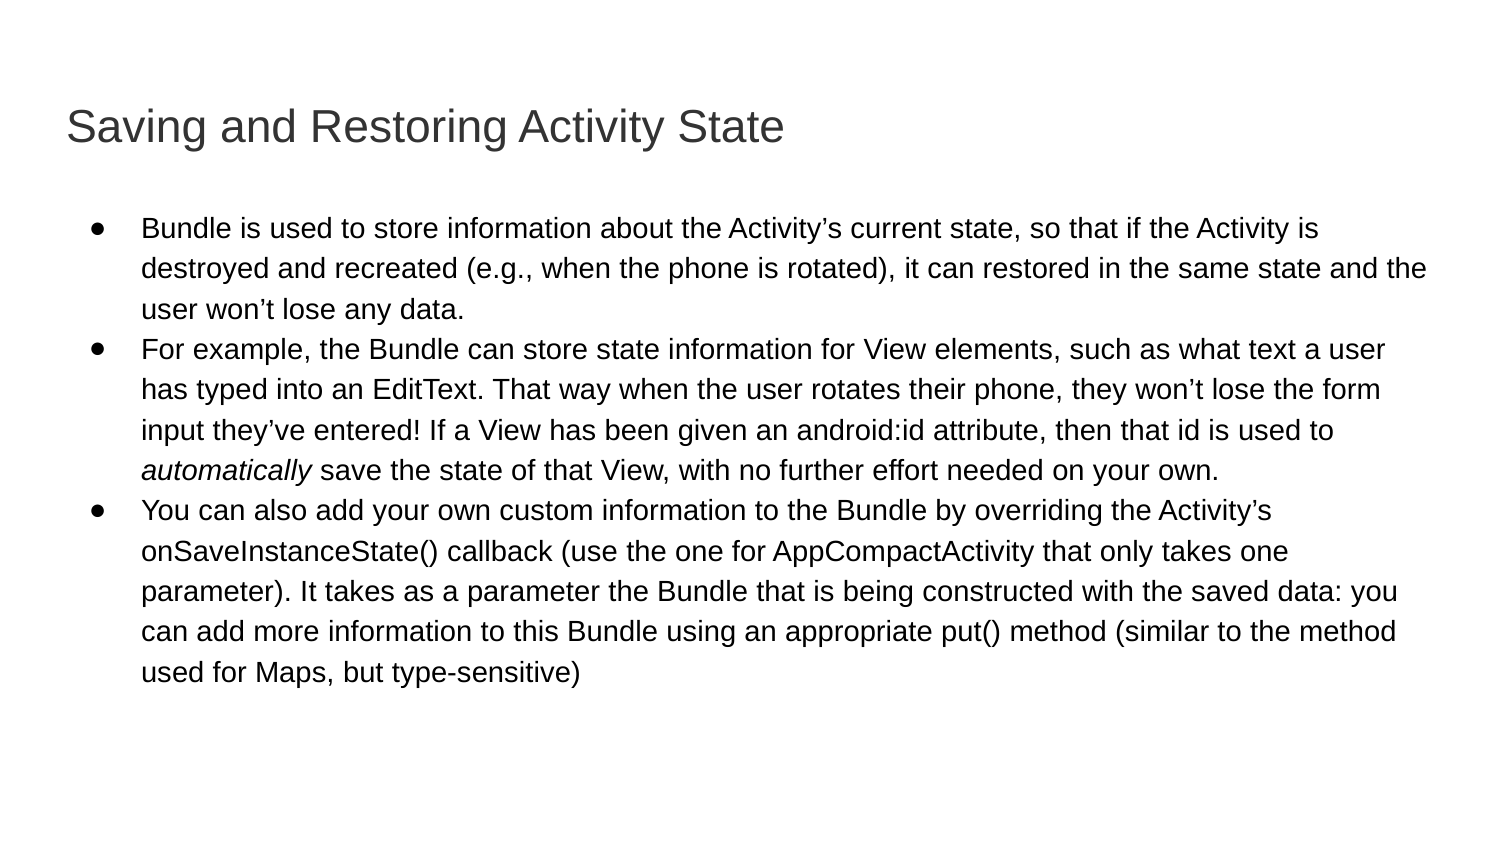

# Saving and Restoring Activity State
Bundle is used to store information about the Activity’s current state, so that if the Activity is destroyed and recreated (e.g., when the phone is rotated), it can restored in the same state and the user won’t lose any data.
For example, the Bundle can store state information for View elements, such as what text a user has typed into an EditText. That way when the user rotates their phone, they won’t lose the form input they’ve entered! If a View has been given an android:id attribute, then that id is used to automatically save the state of that View, with no further effort needed on your own.
You can also add your own custom information to the Bundle by overriding the Activity’s onSaveInstanceState() callback (use the one for AppCompactActivity that only takes one parameter). It takes as a parameter the Bundle that is being constructed with the saved data: you can add more information to this Bundle using an appropriate put() method (similar to the method used for Maps, but type-sensitive)